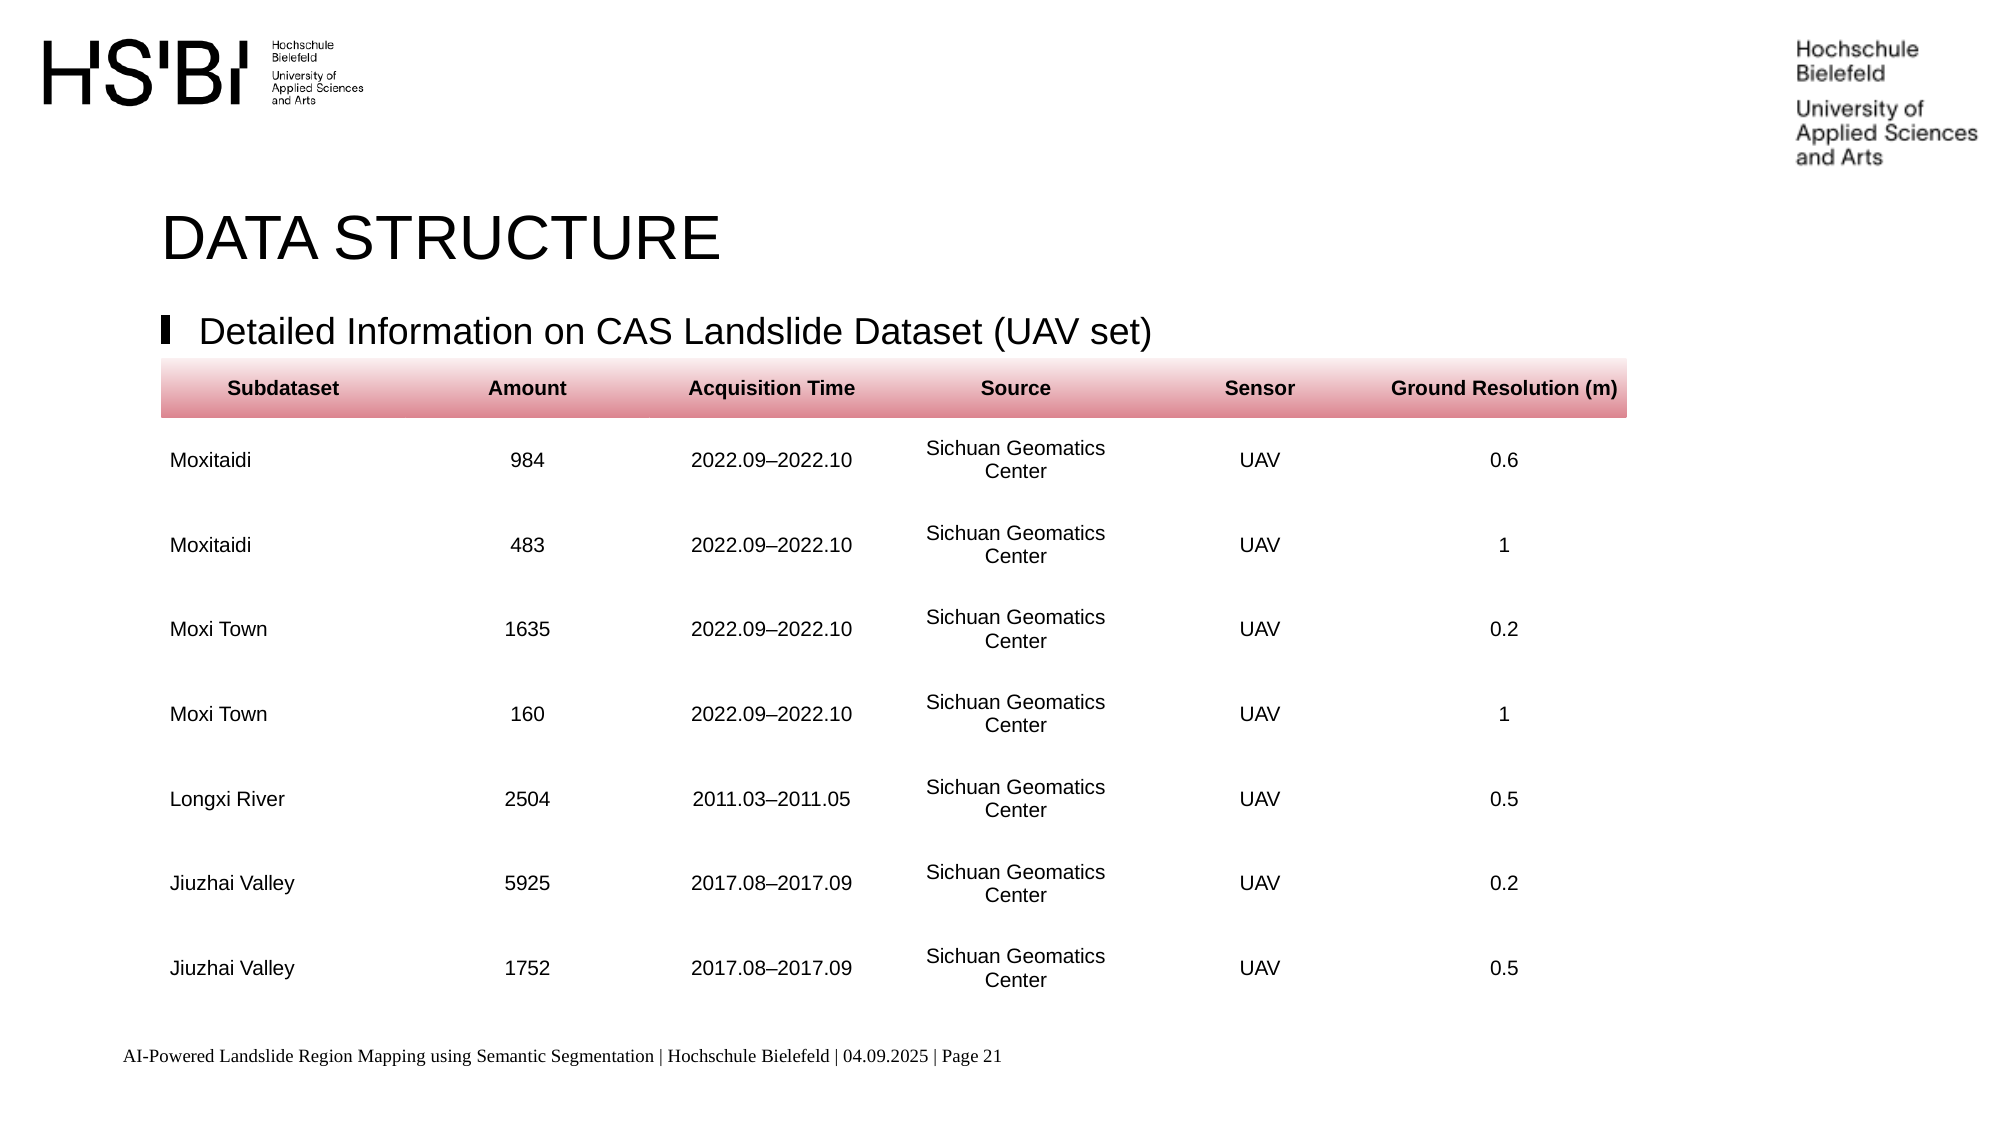

Data structure
Detailed Information on CAS Landslide Dataset (UAV set)

| Subdataset | Amount | Acquisition Time | Source | Sensor | Ground Resolution (m) |
| --- | --- | --- | --- | --- | --- |
| Moxitaidi | 984 | 2022.09–2022.10 | Sichuan Geomatics Center | UAV | 0.6 |
| Moxitaidi | 483 | 2022.09–2022.10 | Sichuan Geomatics Center | UAV | 1 |
| Moxi Town | 1635 | 2022.09–2022.10 | Sichuan Geomatics Center | UAV | 0.2 |
| Moxi Town | 160 | 2022.09–2022.10 | Sichuan Geomatics Center | UAV | 1 |
| Longxi River | 2504 | 2011.03–2011.05 | Sichuan Geomatics Center | UAV | 0.5 |
| Jiuzhai Valley | 5925 | 2017.08–2017.09 | Sichuan Geomatics Center | UAV | 0.2 |
| Jiuzhai Valley | 1752 | 2017.08–2017.09 | Sichuan Geomatics Center | UAV | 0.5 |
AI-Powered Landslide Region Mapping using Semantic Segmentation | Hochschule Bielefeld | 04.09.2025 | Page 21